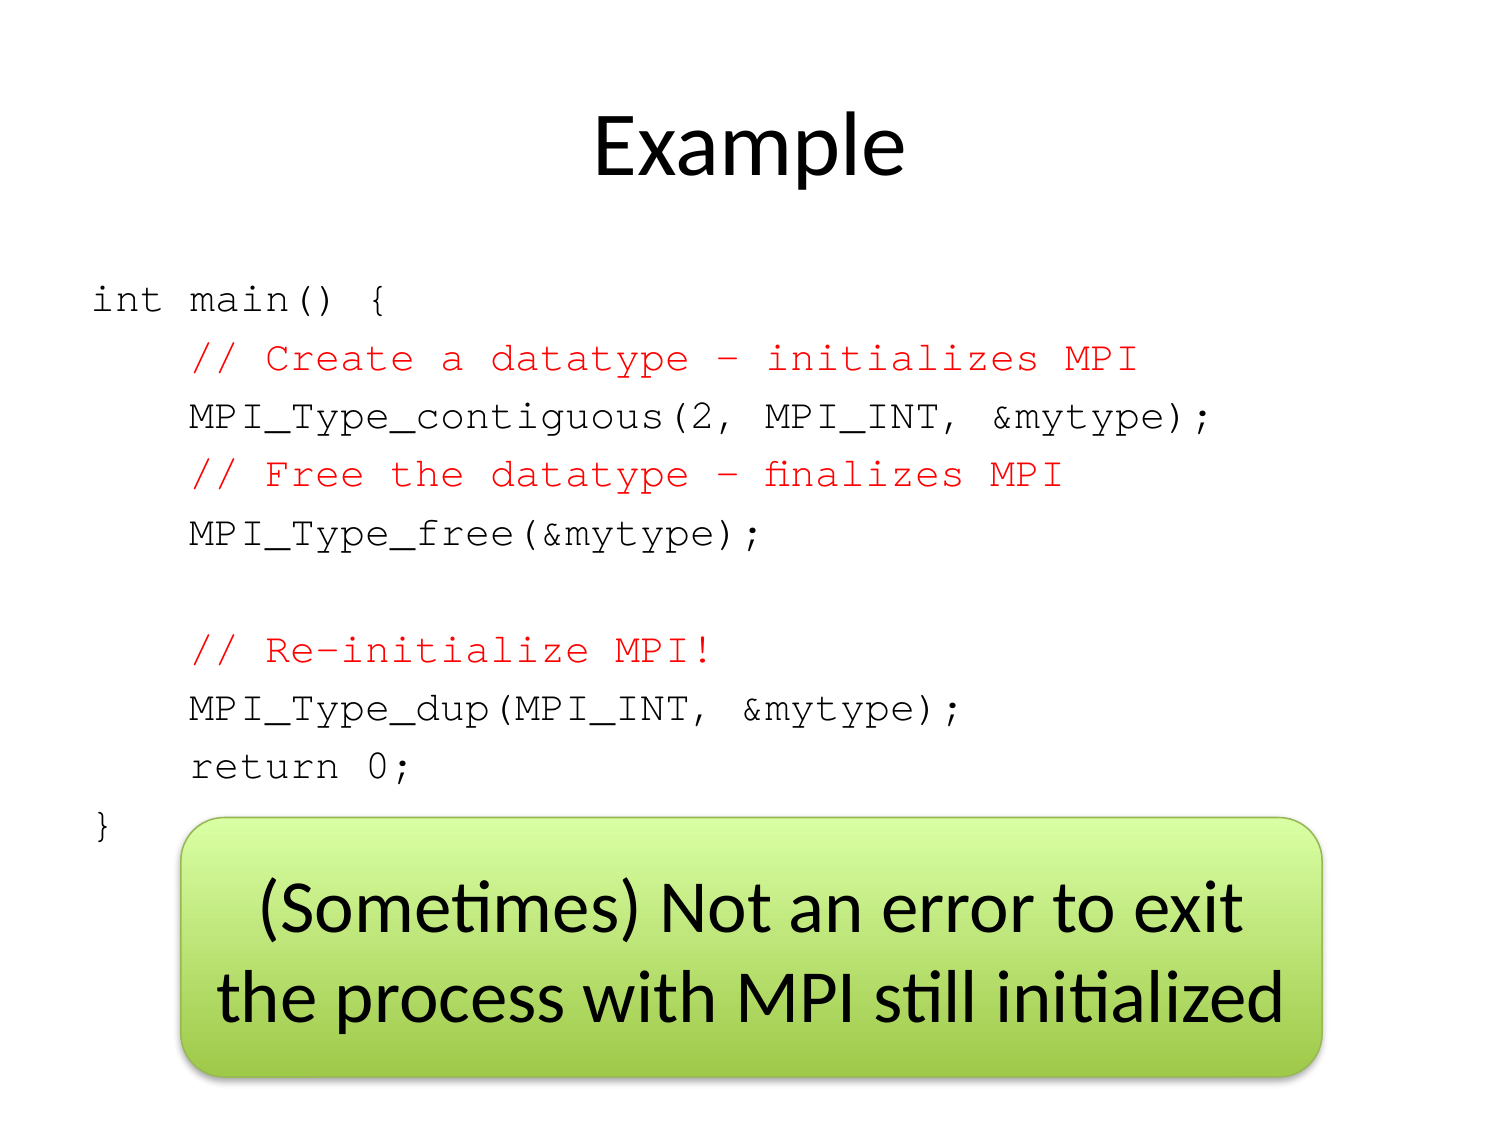

# Example
int main() {
    // Create a datatype – initializes MPI
    MPI_Type_contiguous(2, MPI_INT, &mytype);
    // Free the datatype – finalizes MPI
    MPI_Type_free(&mytype);

    // Re-initialize MPI!
    MPI_Type_dup(MPI_INT, &mytype);
    return 0;
}
(Sometimes) Not an error to exit the process with MPI still initialized